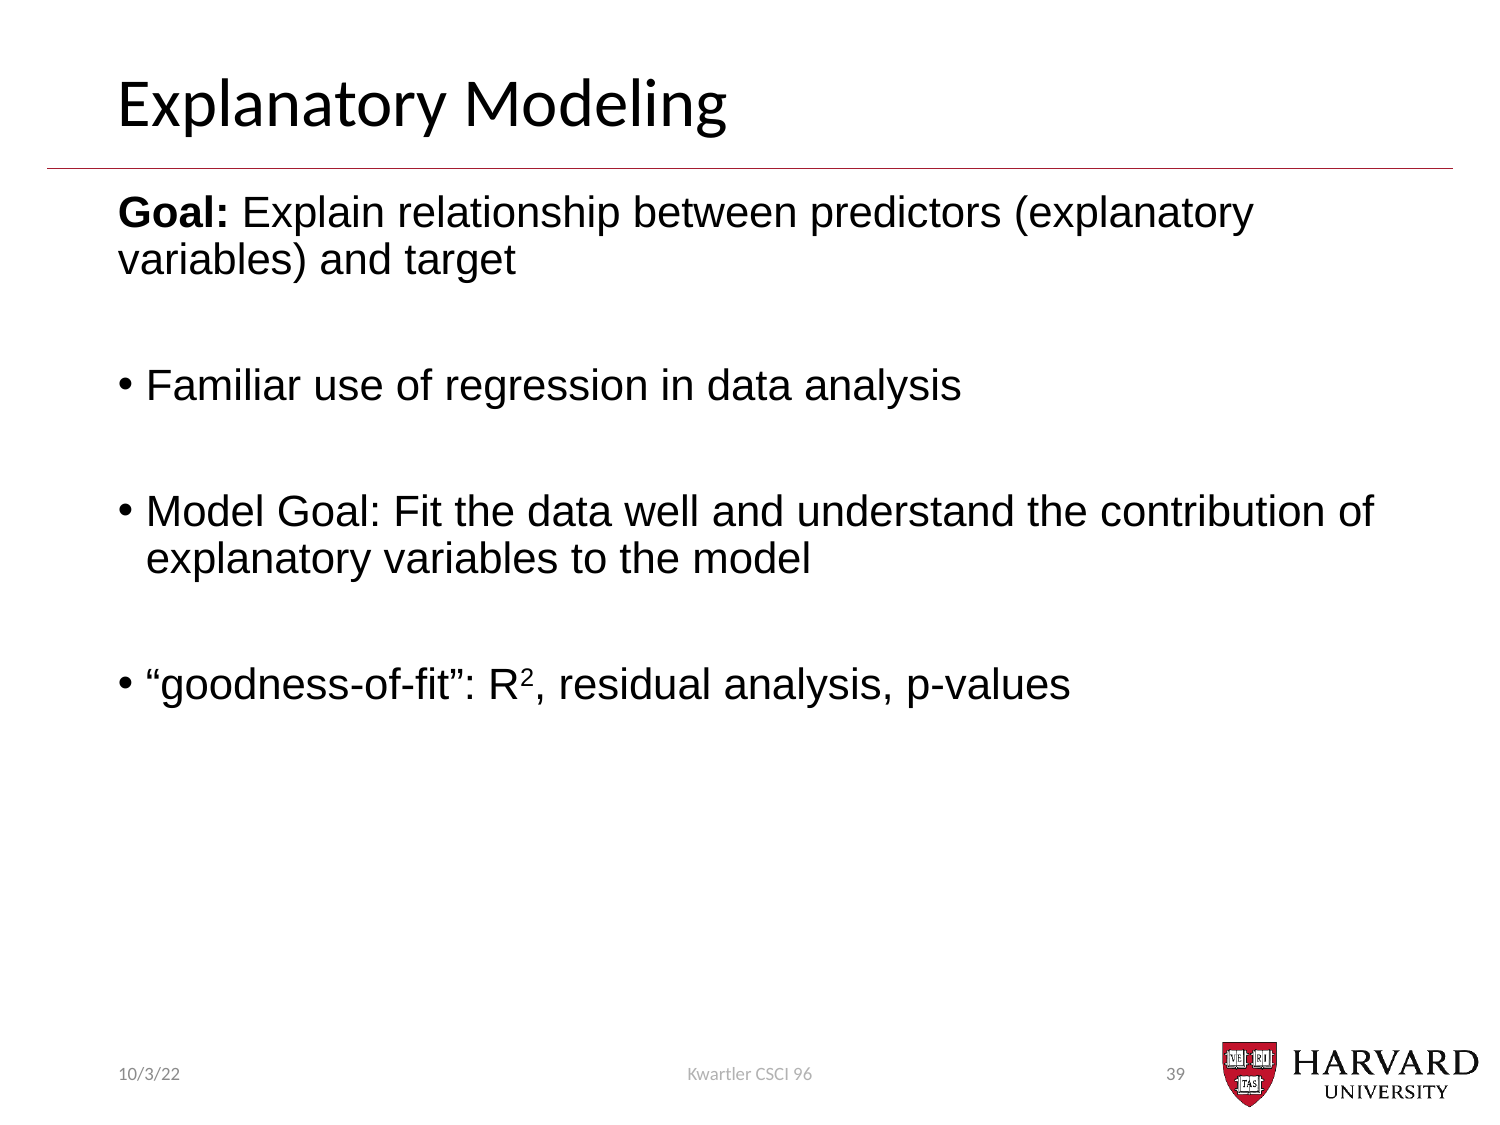

# Explanatory Modeling
Goal: Explain relationship between predictors (explanatory variables) and target

Familiar use of regression in data analysis

Model Goal: Fit the data well and understand the contribution of explanatory variables to the model

“goodness-of-fit”: R2, residual analysis, p-values
10/3/22
Kwartler CSCI 96
39